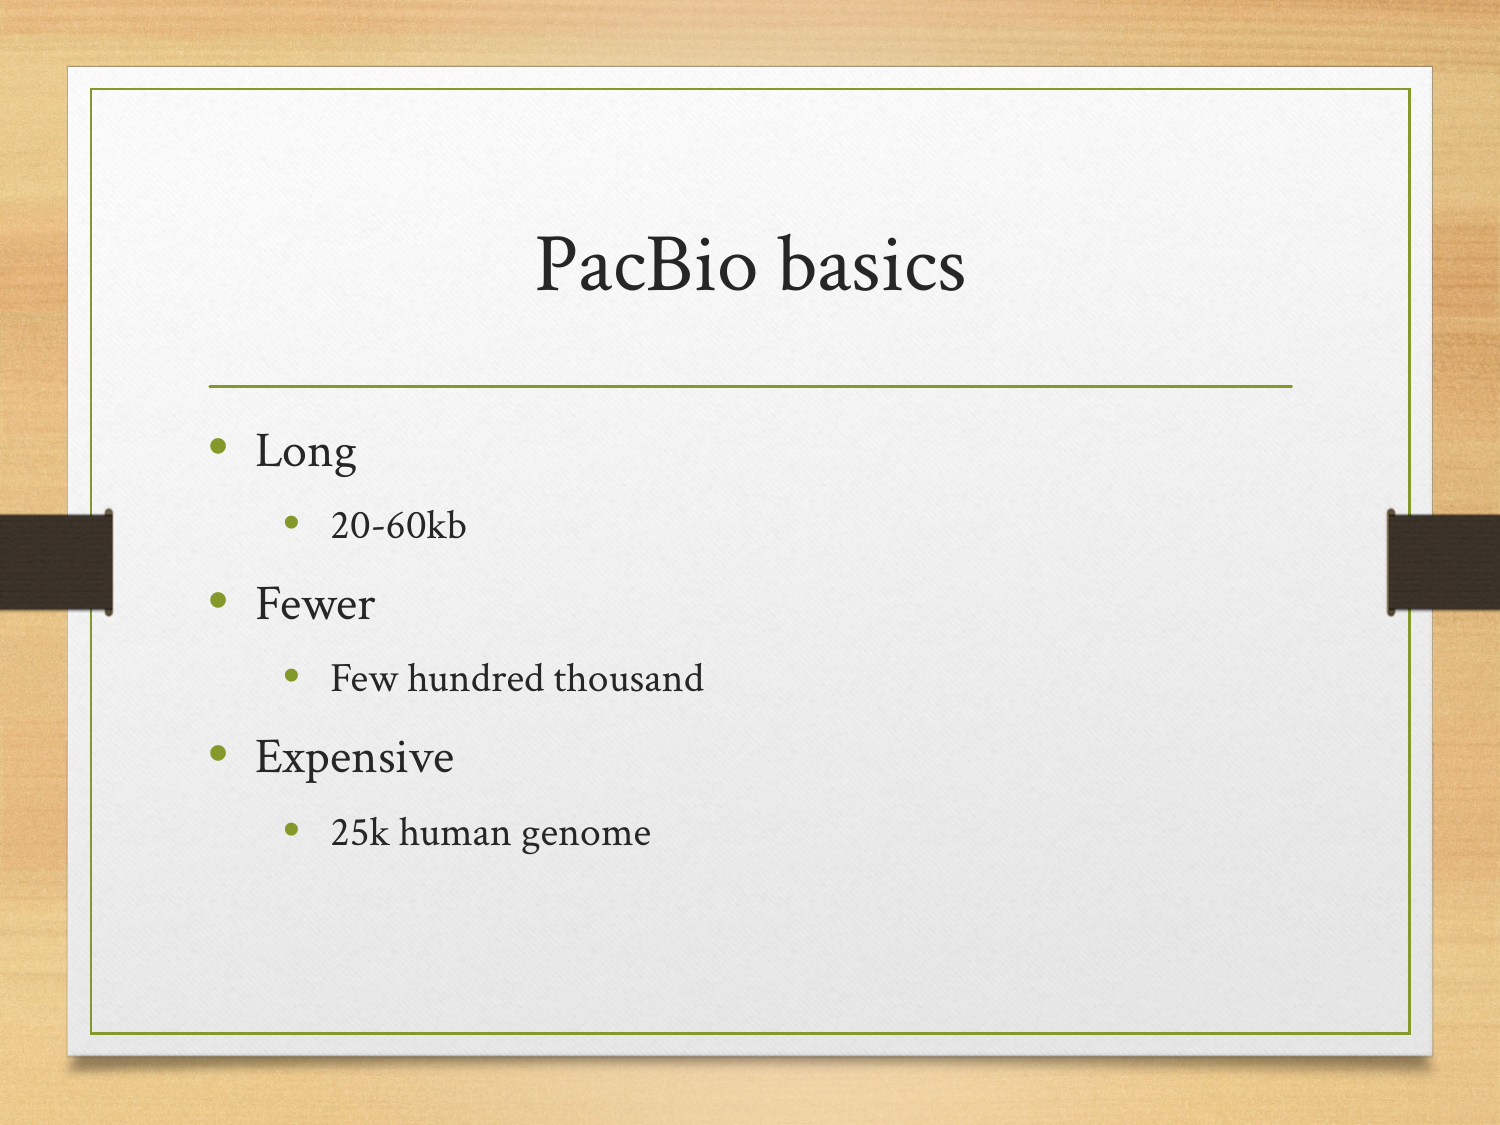

# PacBio basics
Long
20-60kb
Fewer
Few hundred thousand
Expensive
25k human genome